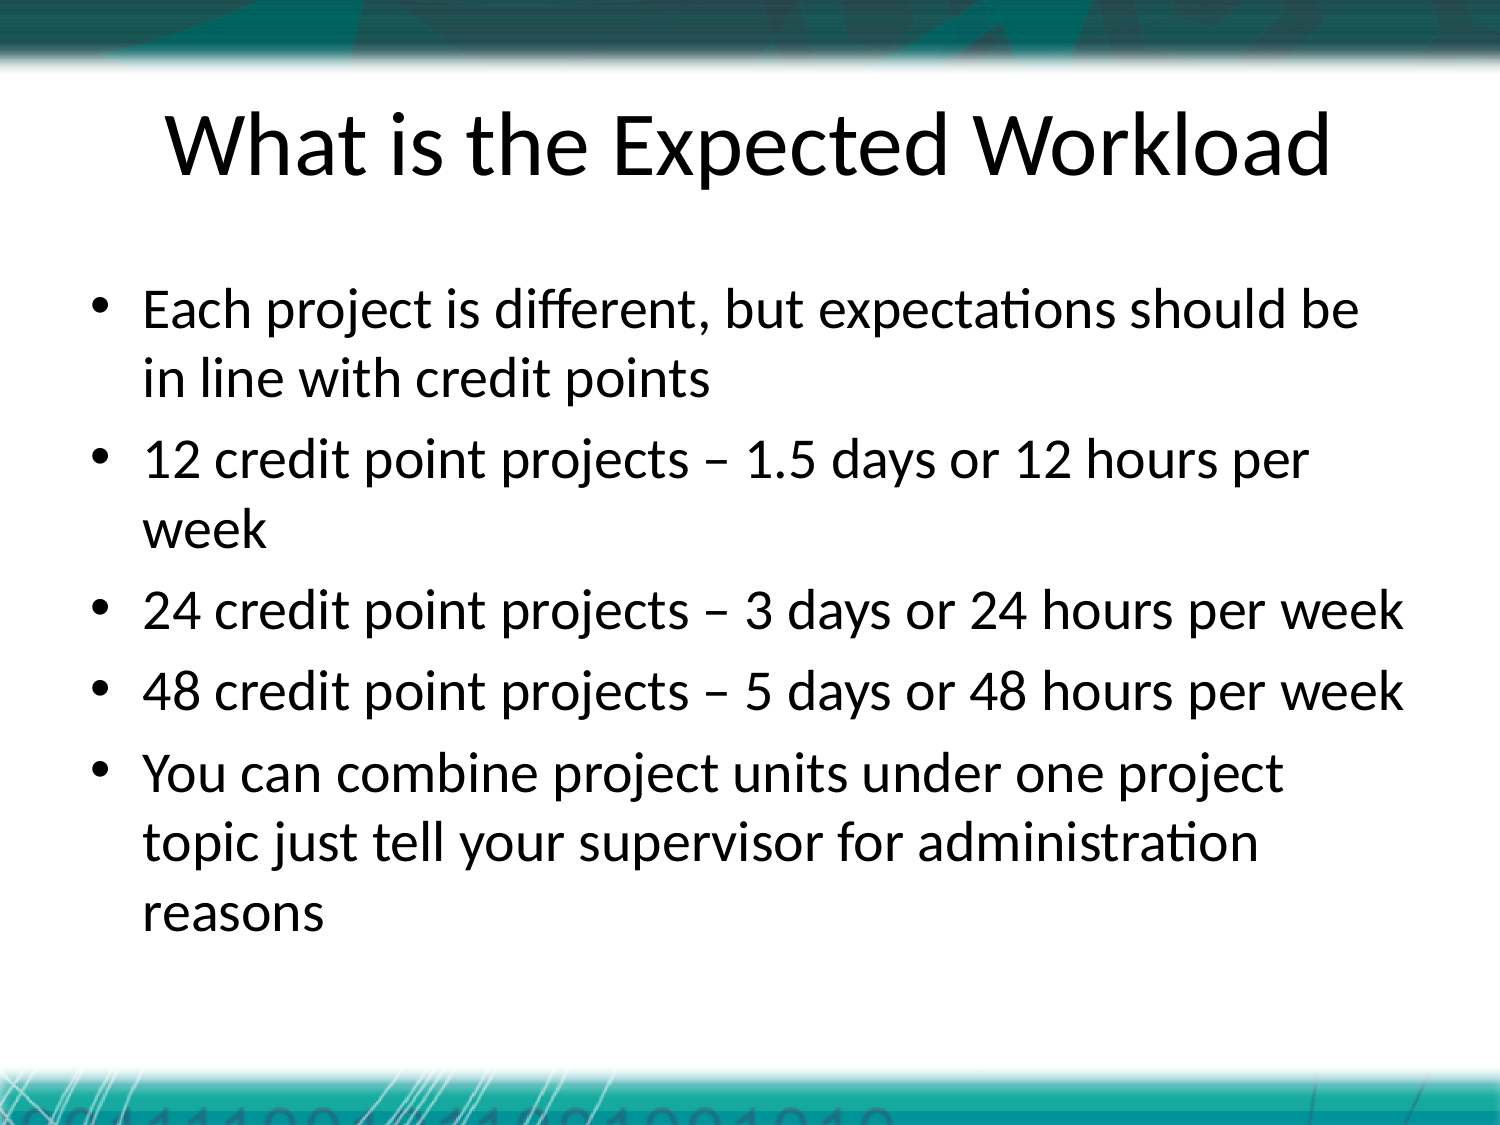

# What is the Expected Workload
Each project is different, but expectations should be in line with credit points
12 credit point projects – 1.5 days or 12 hours per week
24 credit point projects – 3 days or 24 hours per week
48 credit point projects – 5 days or 48 hours per week
You can combine project units under one project topic just tell your supervisor for administration reasons